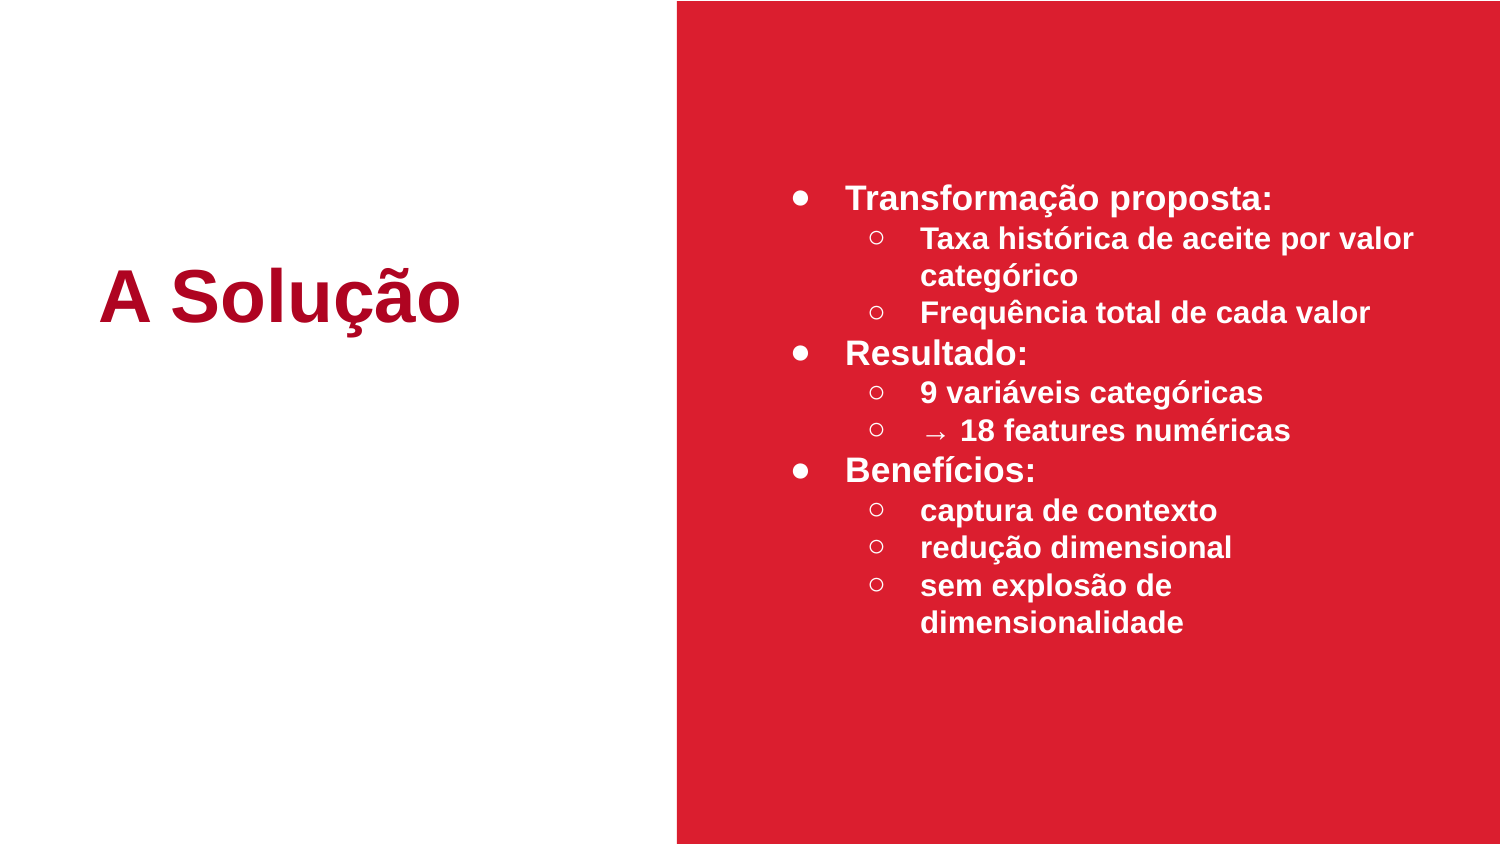

Transformação proposta:
Taxa histórica de aceite por valor categórico
Frequência total de cada valor
Resultado:
9 variáveis categóricas
→ 18 features numéricas
Benefícios:
captura de contexto
redução dimensional
sem explosão de dimensionalidade
A Solução